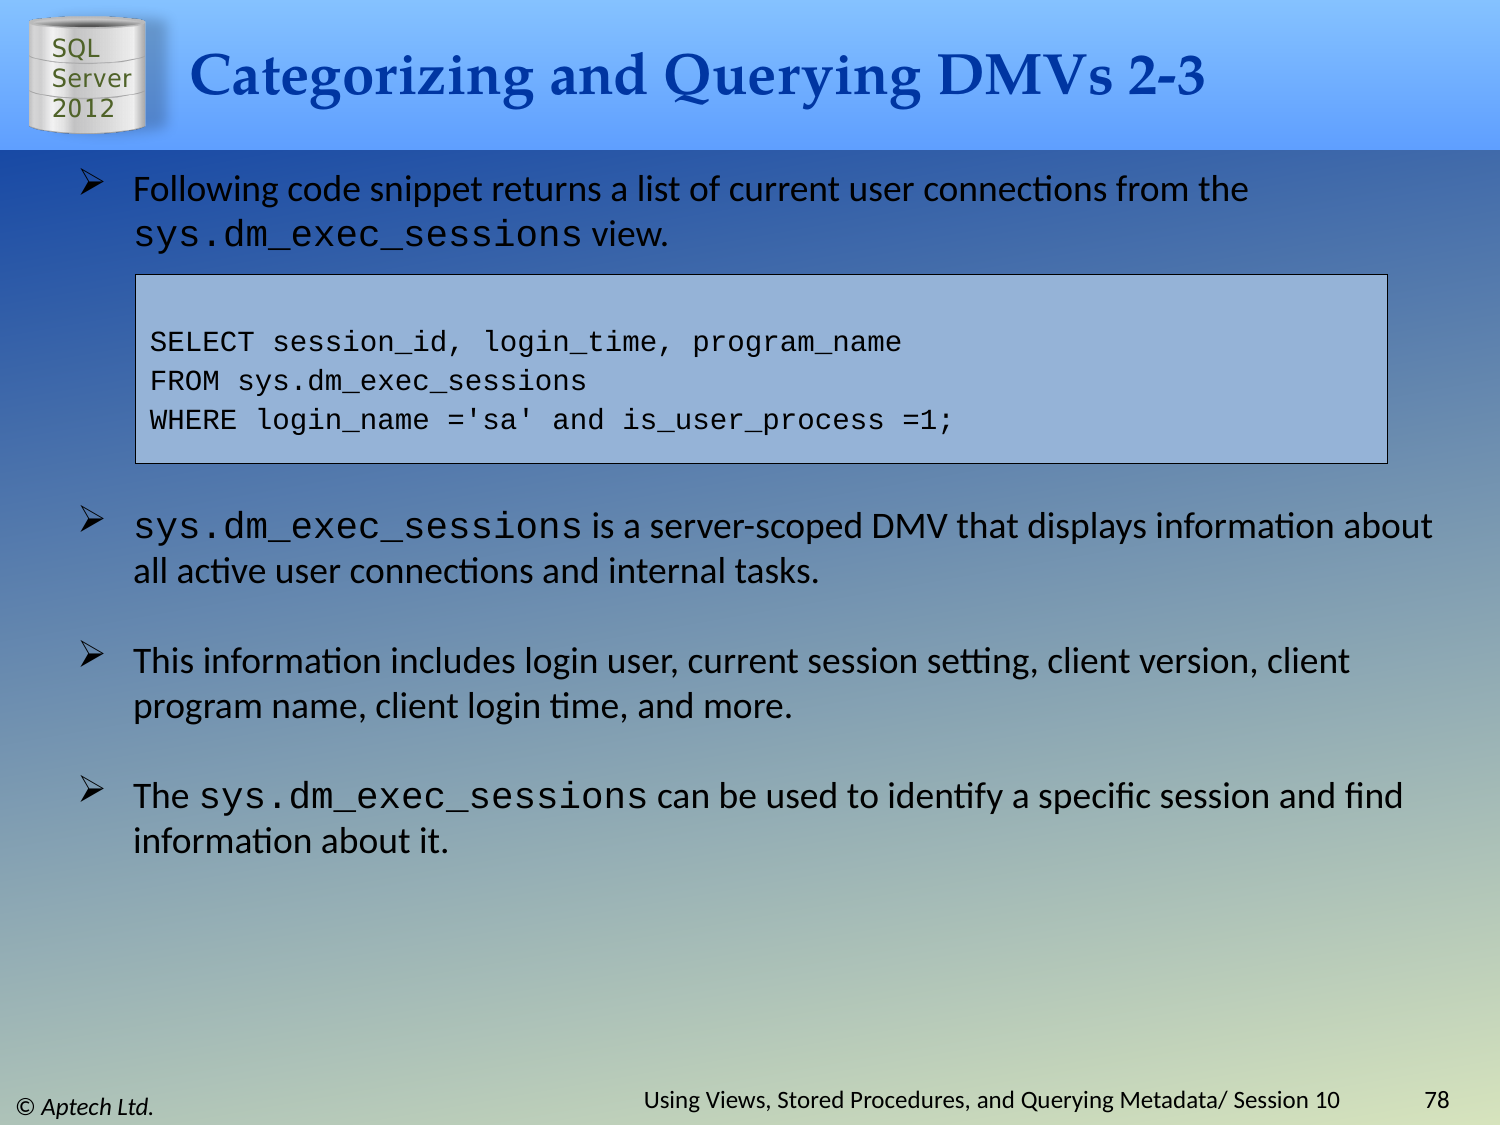

# Categorizing and Querying DMVs 2-3
Following code snippet returns a list of current user connections from the sys.dm_exec_sessions view.

SELECT session_id, login_time, program_name
FROM sys.dm_exec_sessions
WHERE login_name ='sa' and is_user_process =1;

sys.dm_exec_sessions is a server-scoped DMV that displays information about all active user connections and internal tasks.

This information includes login user, current session setting, client version, client program name, client login time, and more.

The sys.dm_exec_sessions can be used to identify a specific session and find information about it.
Using Views, Stored Procedures, and Querying Metadata/ Session 10
78